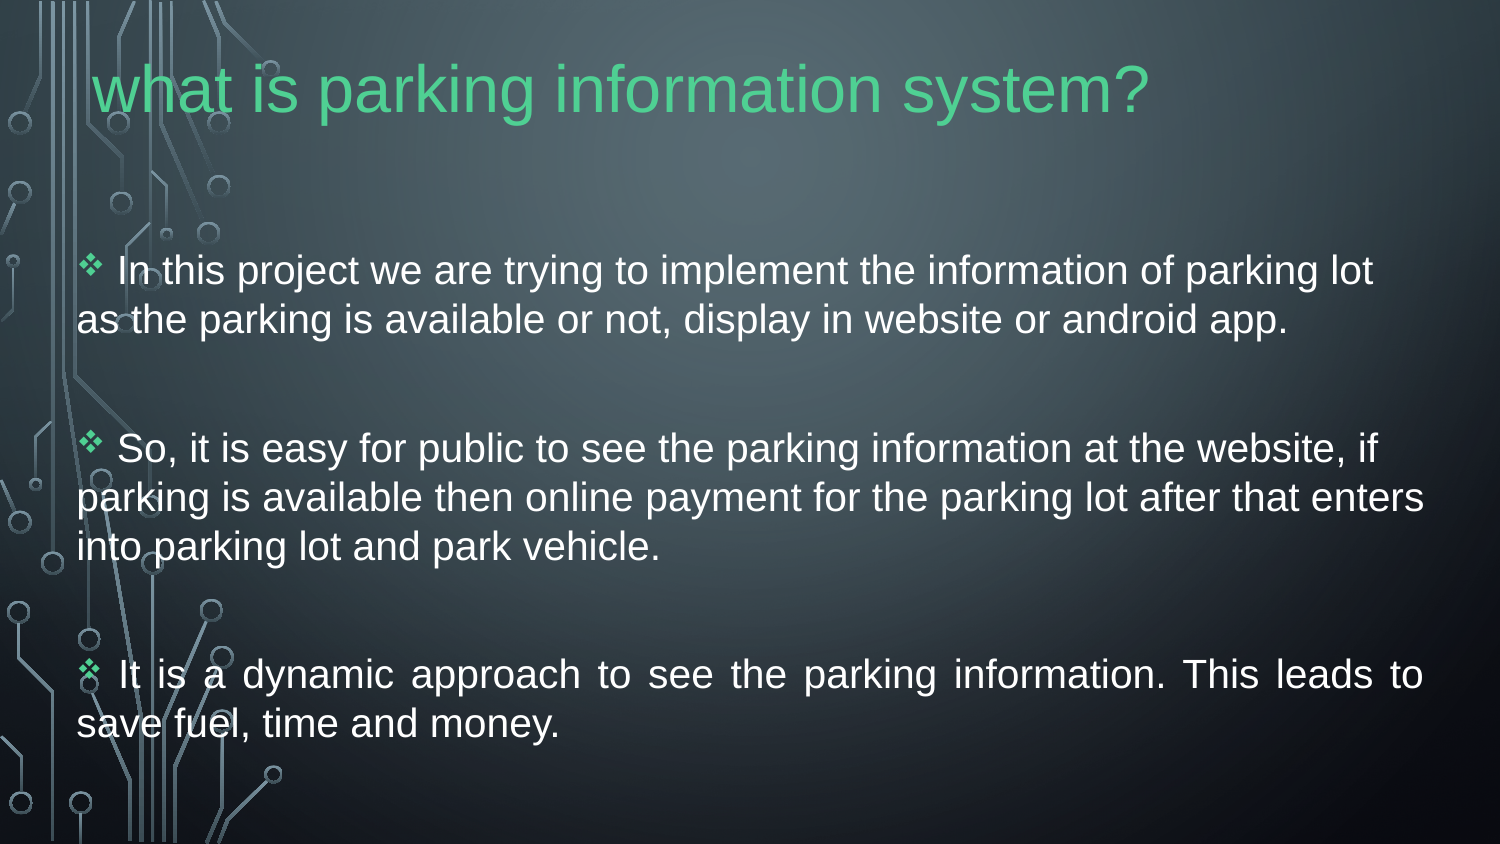

what is parking information system?
 In this project we are trying to implement the information of parking lot as the parking is available or not, display in website or android app.

 So, it is easy for public to see the parking information at the website, if parking is available then online payment for the parking lot after that enters into parking lot and park vehicle.

 It is a dynamic approach to see the parking information. This leads to save fuel, time and money.